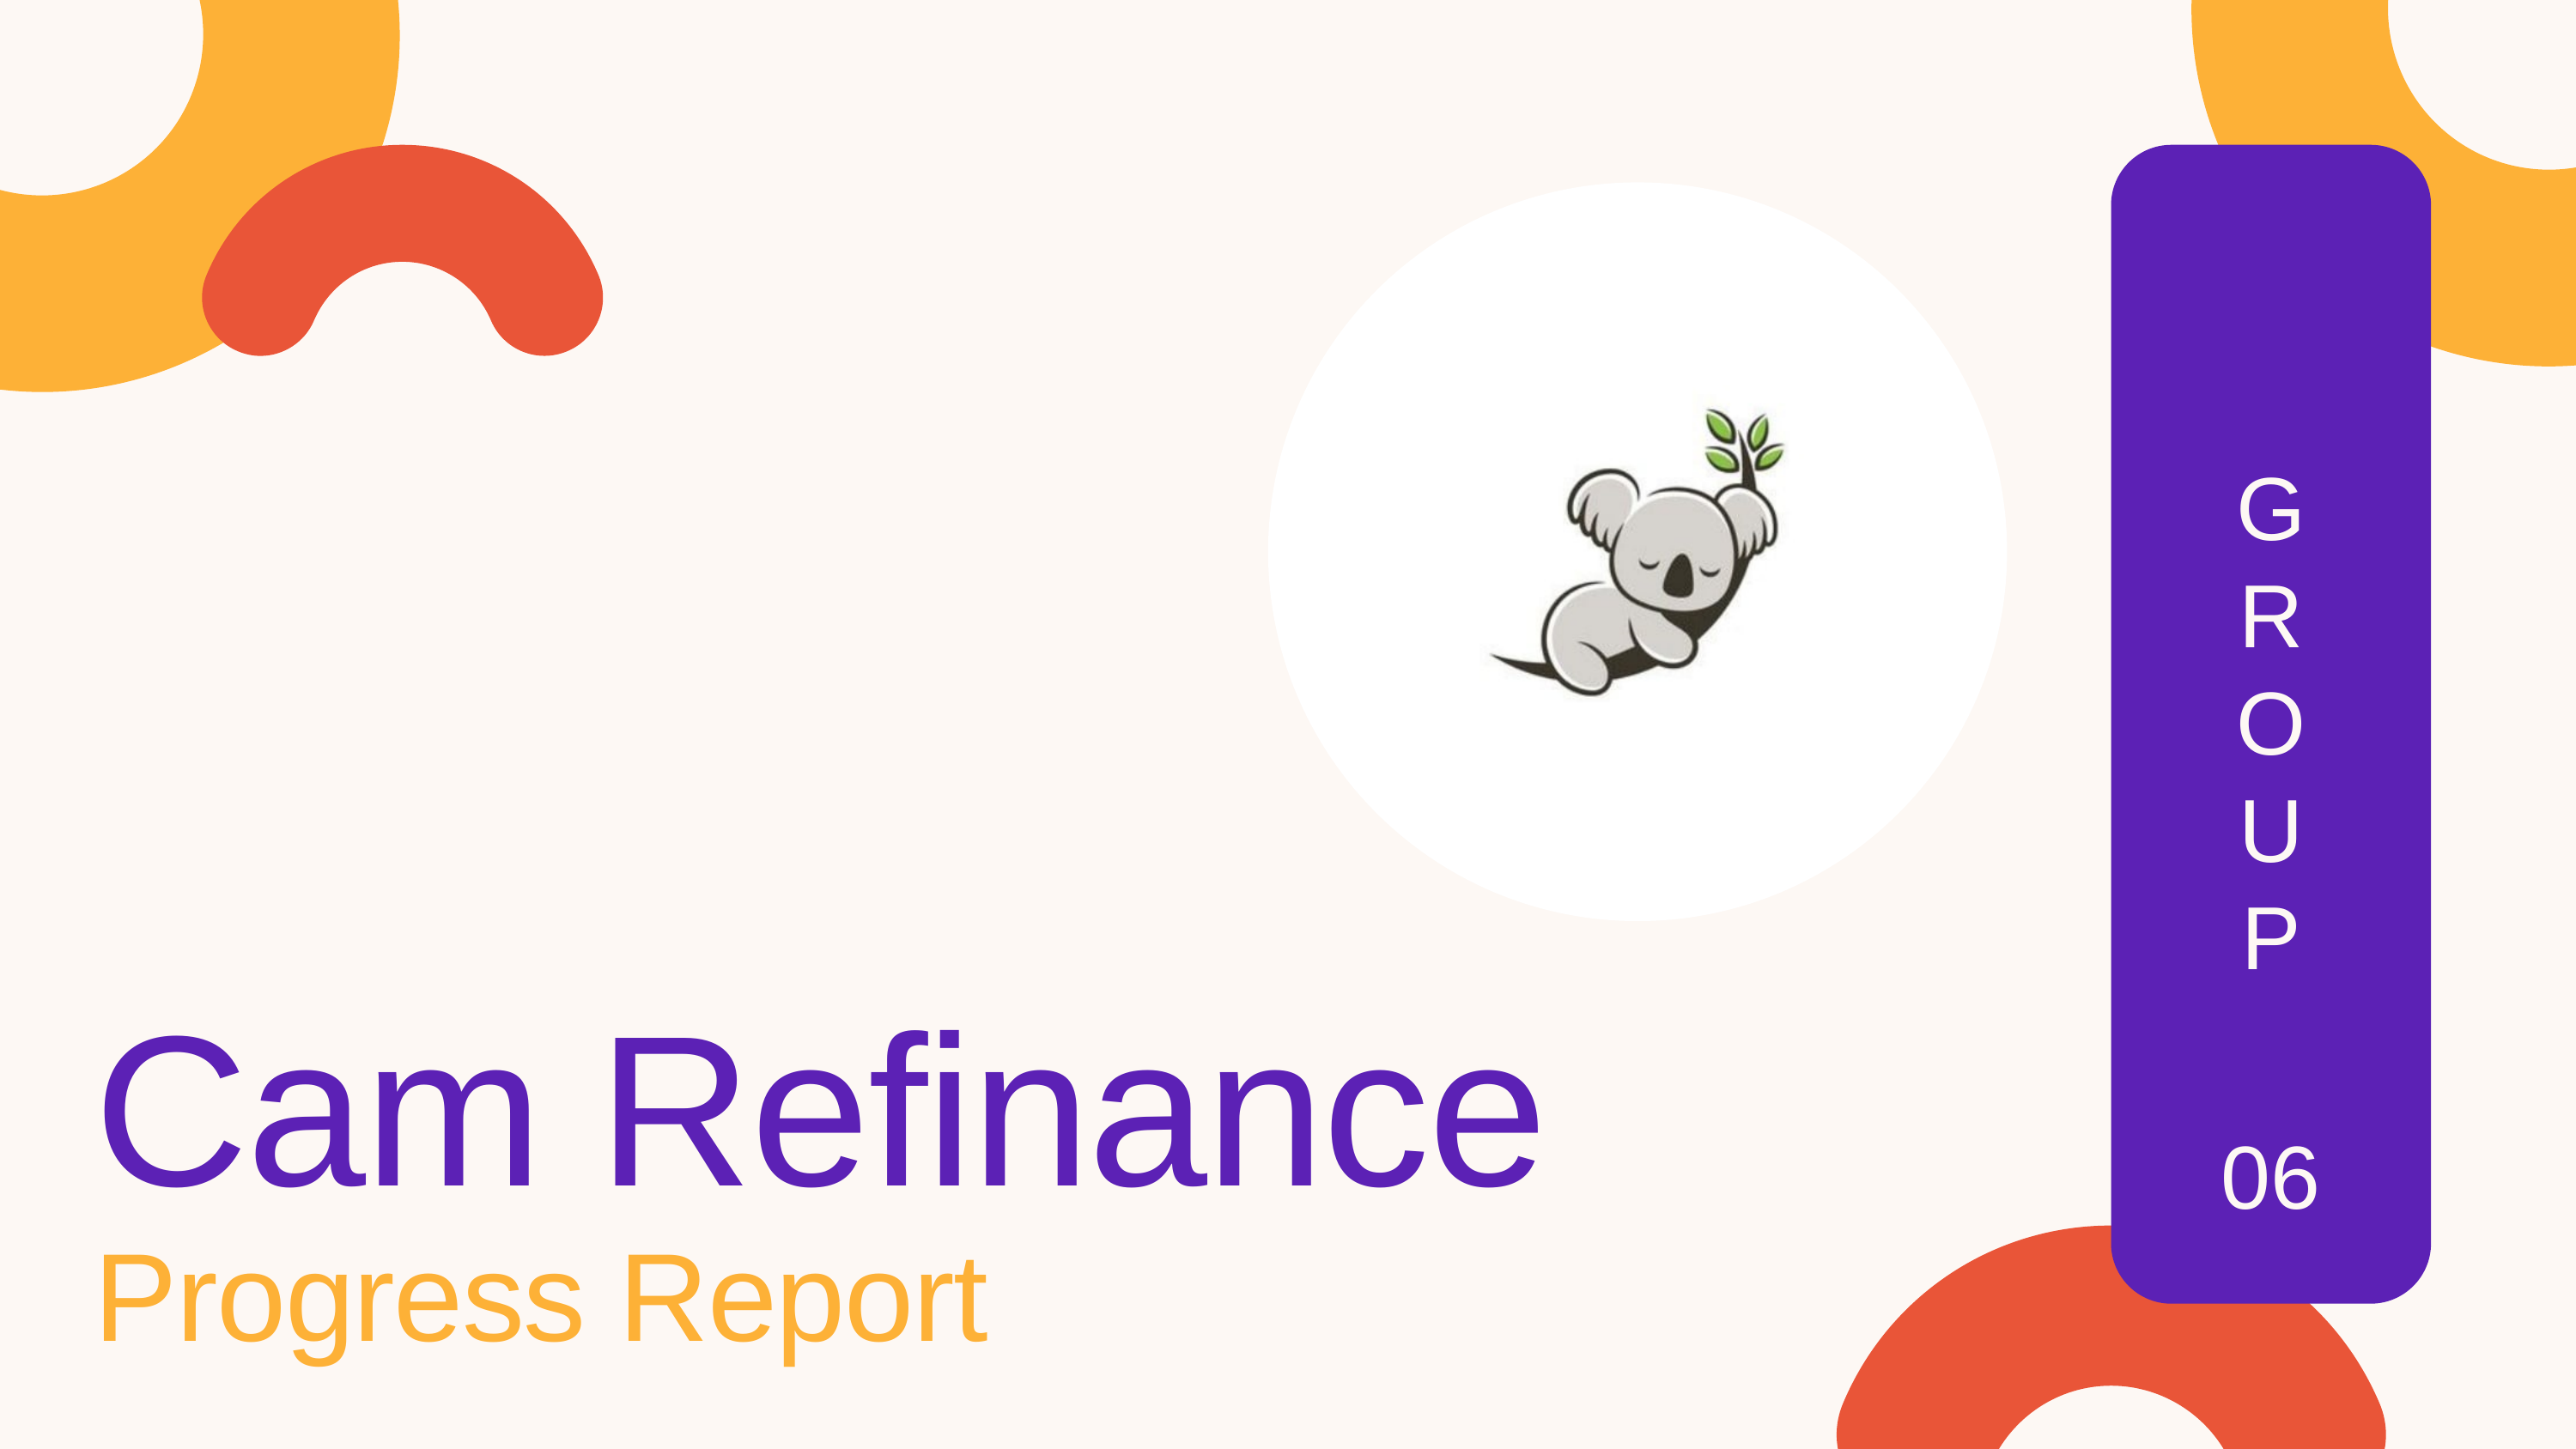

G
R
O
U
P
Cam Refinance
Progress Report
06